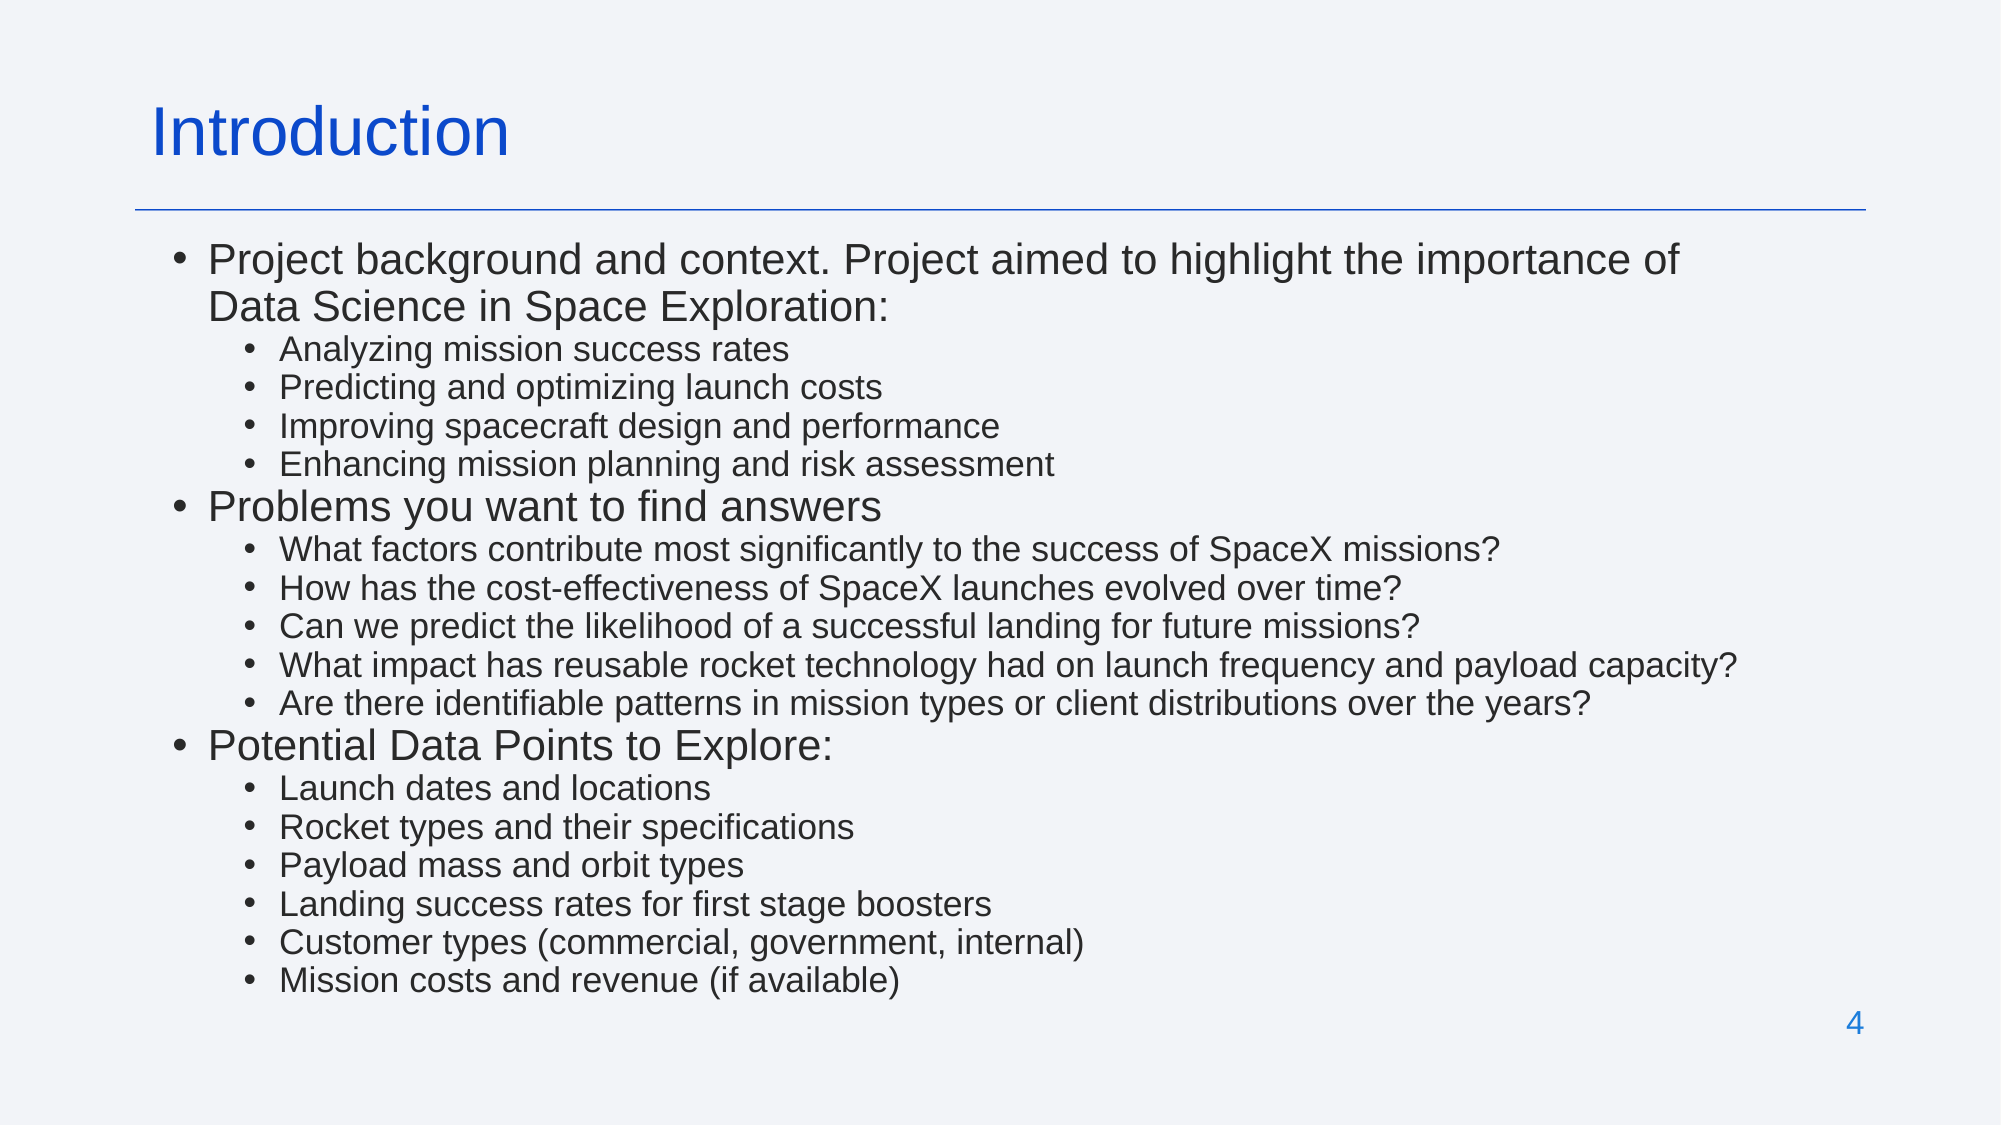

Introduction
Project background and context. Project aimed to highlight the importance of Data Science in Space Exploration:
Analyzing mission success rates
Predicting and optimizing launch costs
Improving spacecraft design and performance
Enhancing mission planning and risk assessment
Problems you want to find answers
What factors contribute most significantly to the success of SpaceX missions?
How has the cost-effectiveness of SpaceX launches evolved over time?
Can we predict the likelihood of a successful landing for future missions?
What impact has reusable rocket technology had on launch frequency and payload capacity?
Are there identifiable patterns in mission types or client distributions over the years?
Potential Data Points to Explore:
Launch dates and locations
Rocket types and their specifications
Payload mass and orbit types
Landing success rates for first stage boosters
Customer types (commercial, government, internal)
Mission costs and revenue (if available)
4